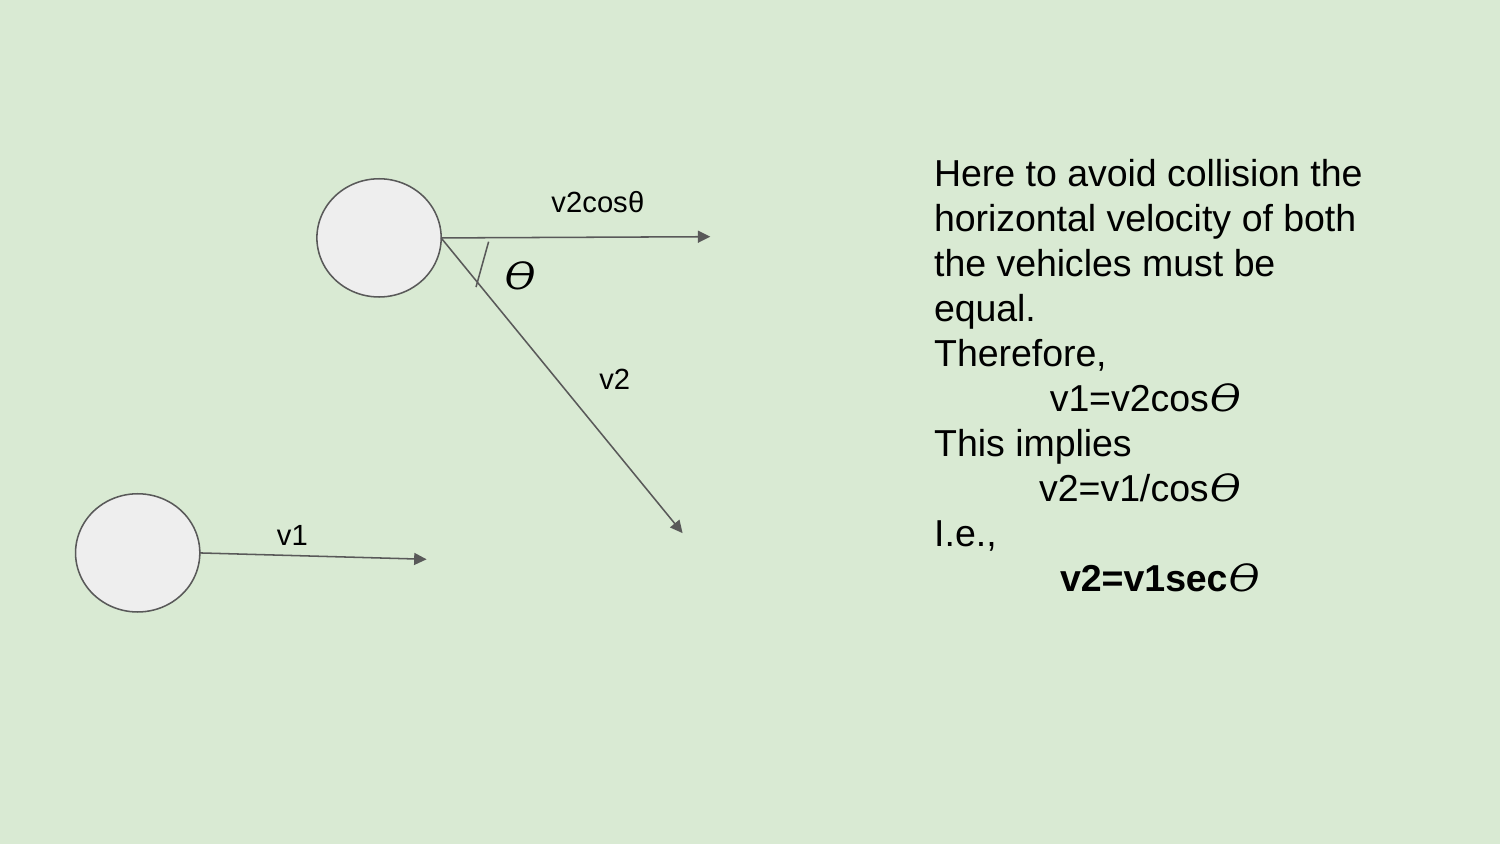

Here to avoid collision the horizontal velocity of both the vehicles must be equal.
Therefore,
           v1=v2cos𝛳
This implies
          v2=v1/cos𝛳
I.e.,
            v2=v1sec𝛳

v2cosθ

𝛳

v2

v1